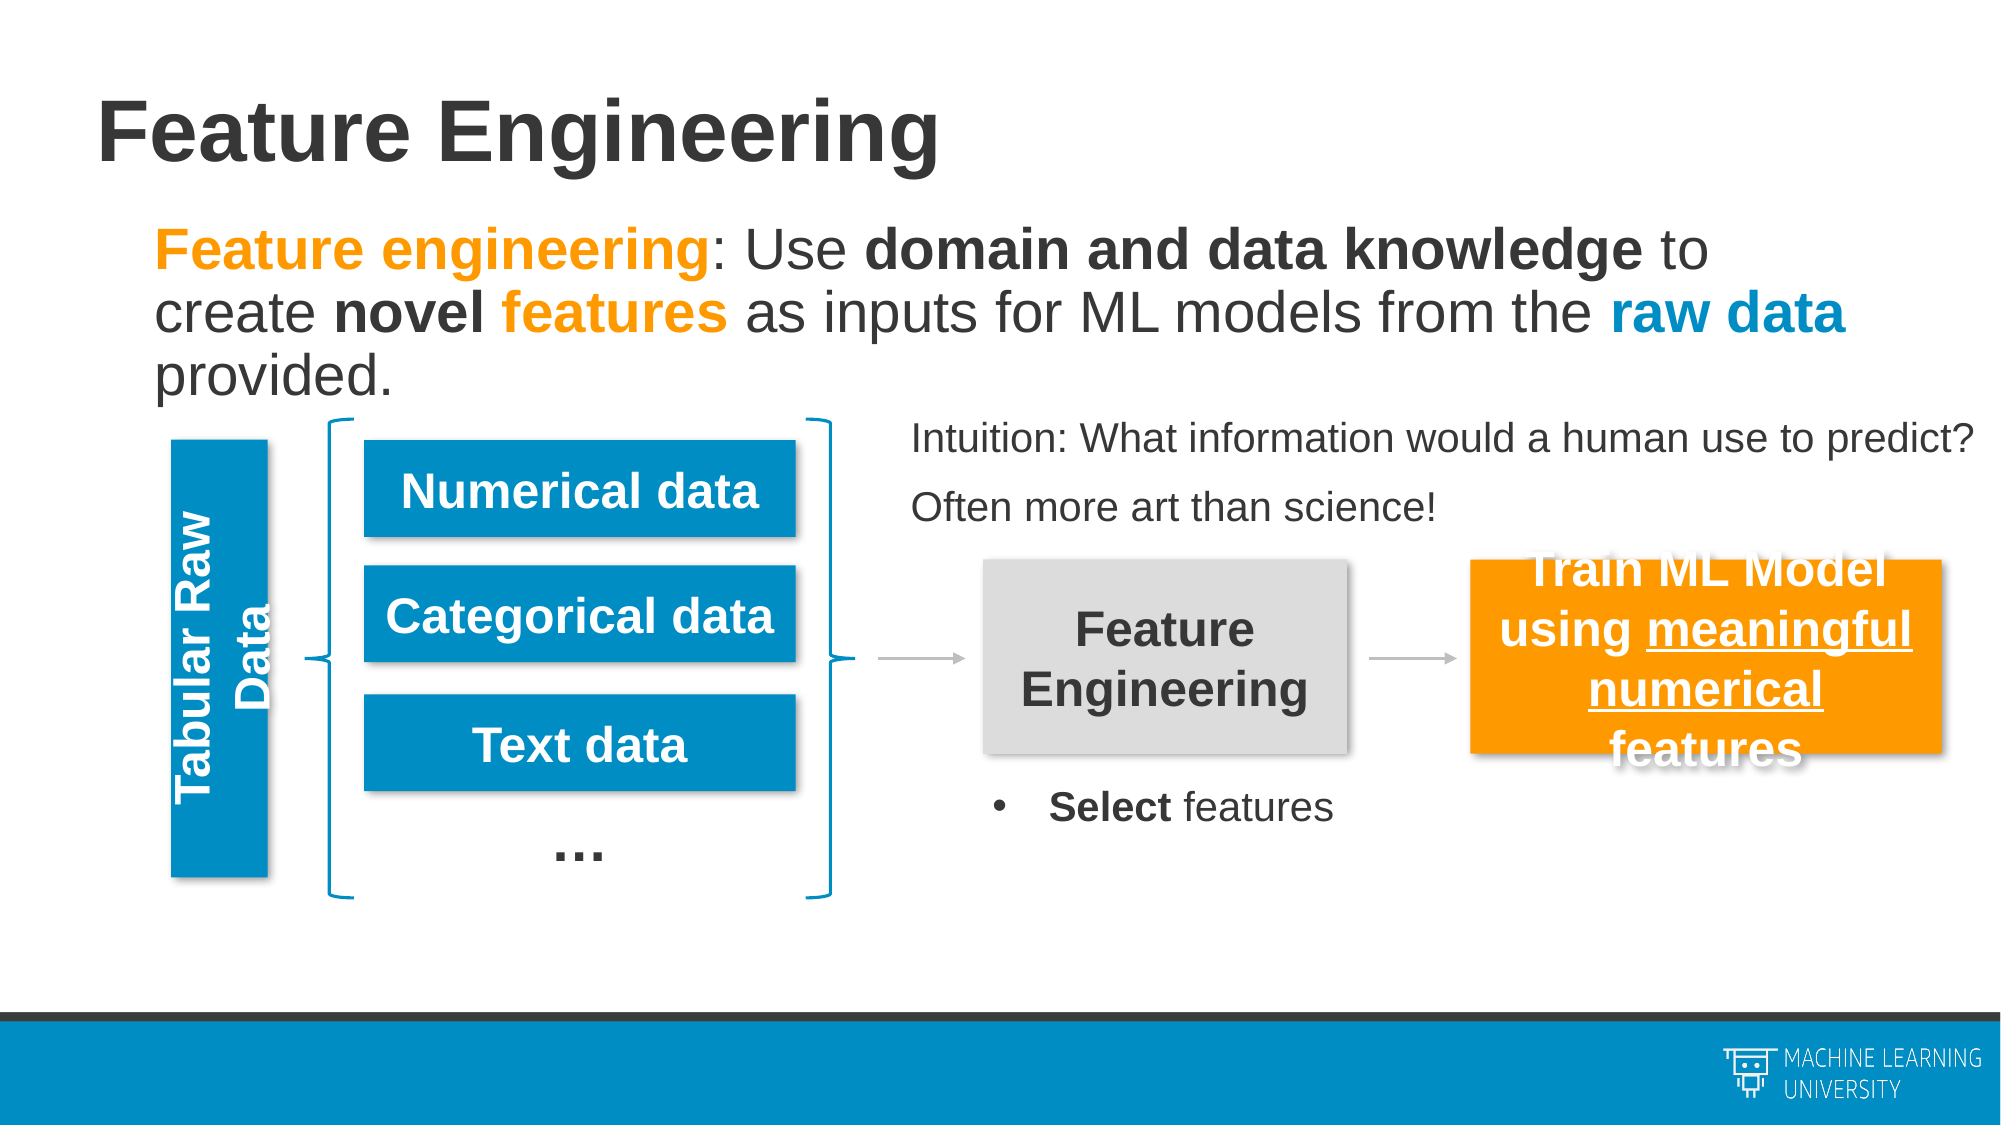

# Feature Engineering
Feature engineering: Use domain and data knowledge to create novel features as inputs for ML models from the raw data provided.

Intuition: What information would a human use to predict?
Often more art than science!

Numerical data
Feature Engineering
Train ML Model using meaningful numerical features
Categorical data
Tabular Raw Data
Text data
Select features

…